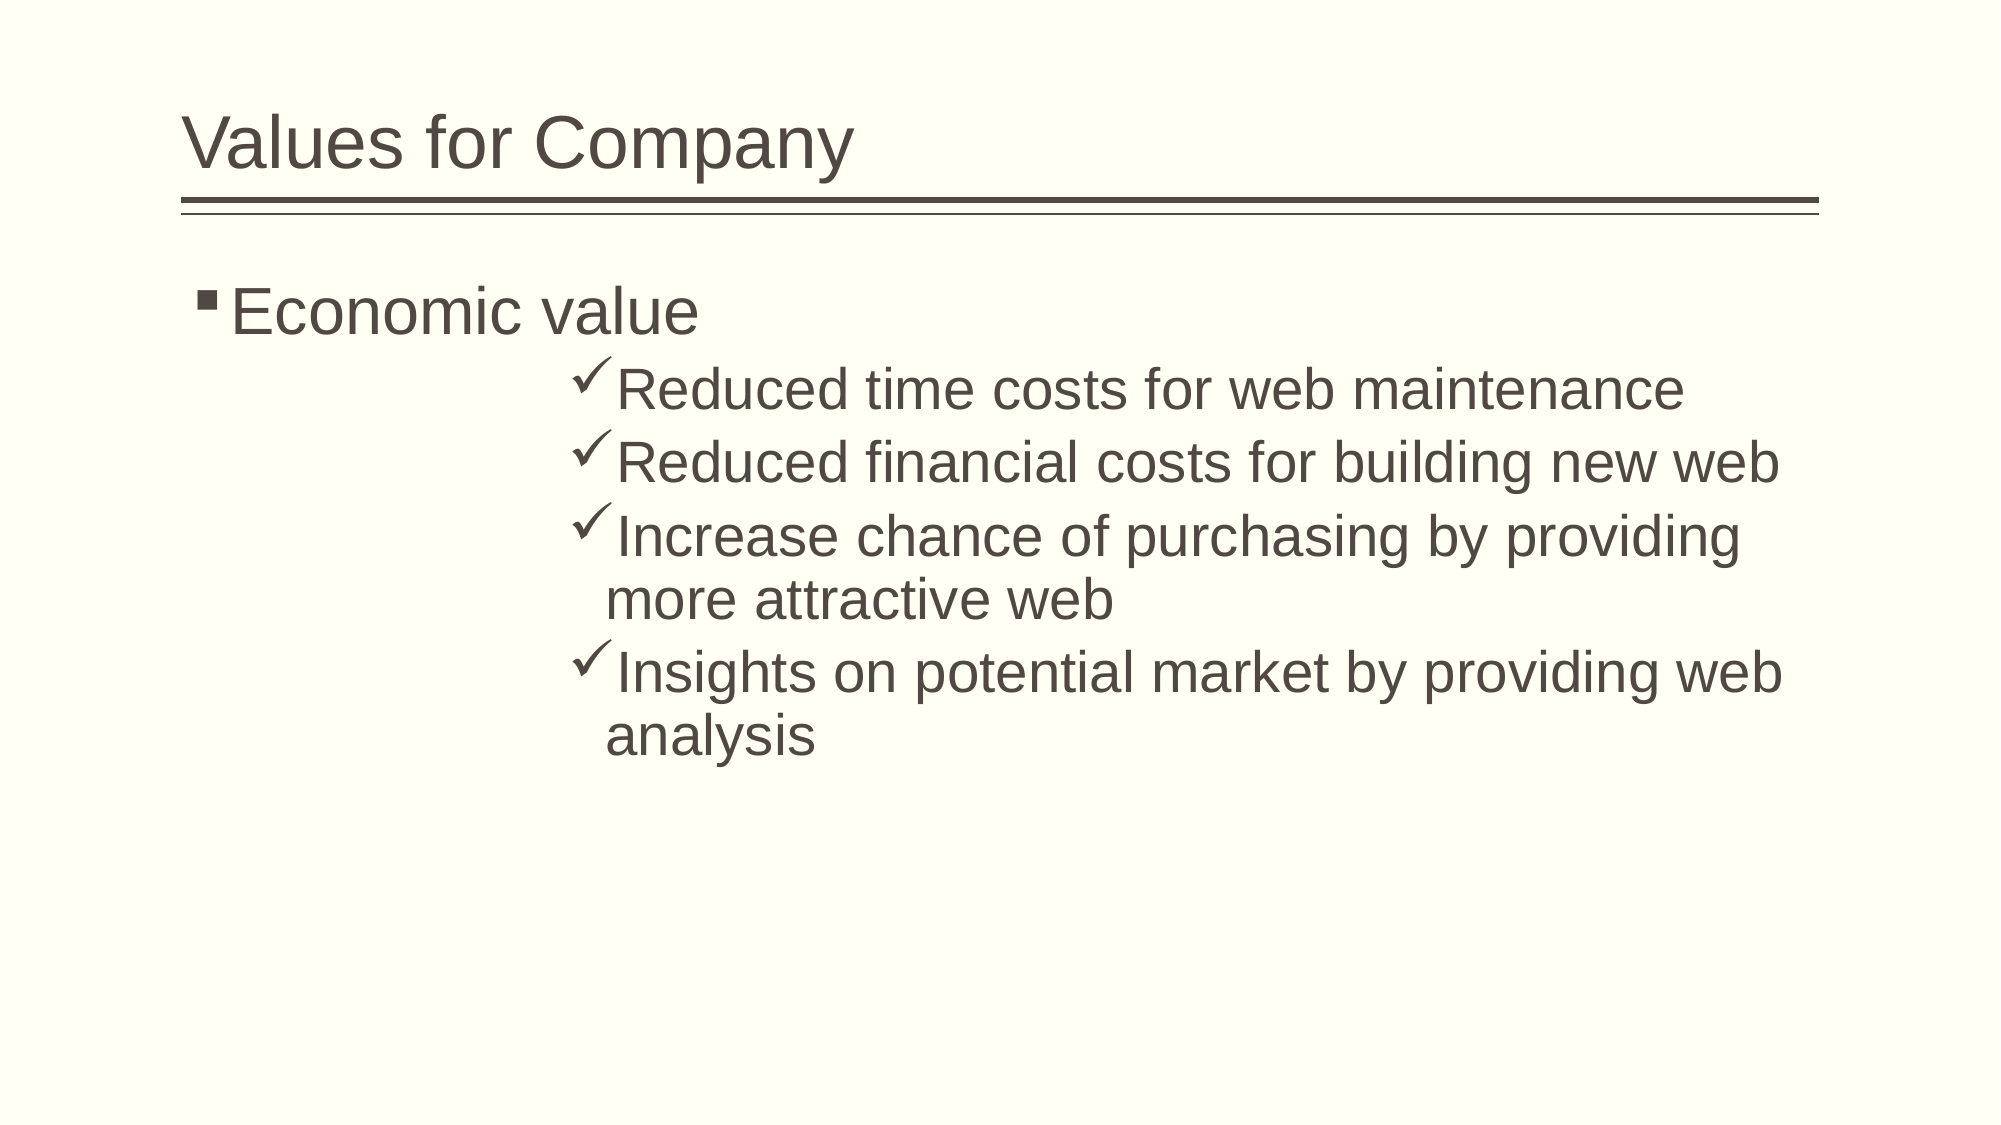

# Values for Company
Economic value
Reduced time costs for web maintenance
Reduced financial costs for building new web
Increase chance of purchasing by providing more attractive web
Insights on potential market by providing web analysis